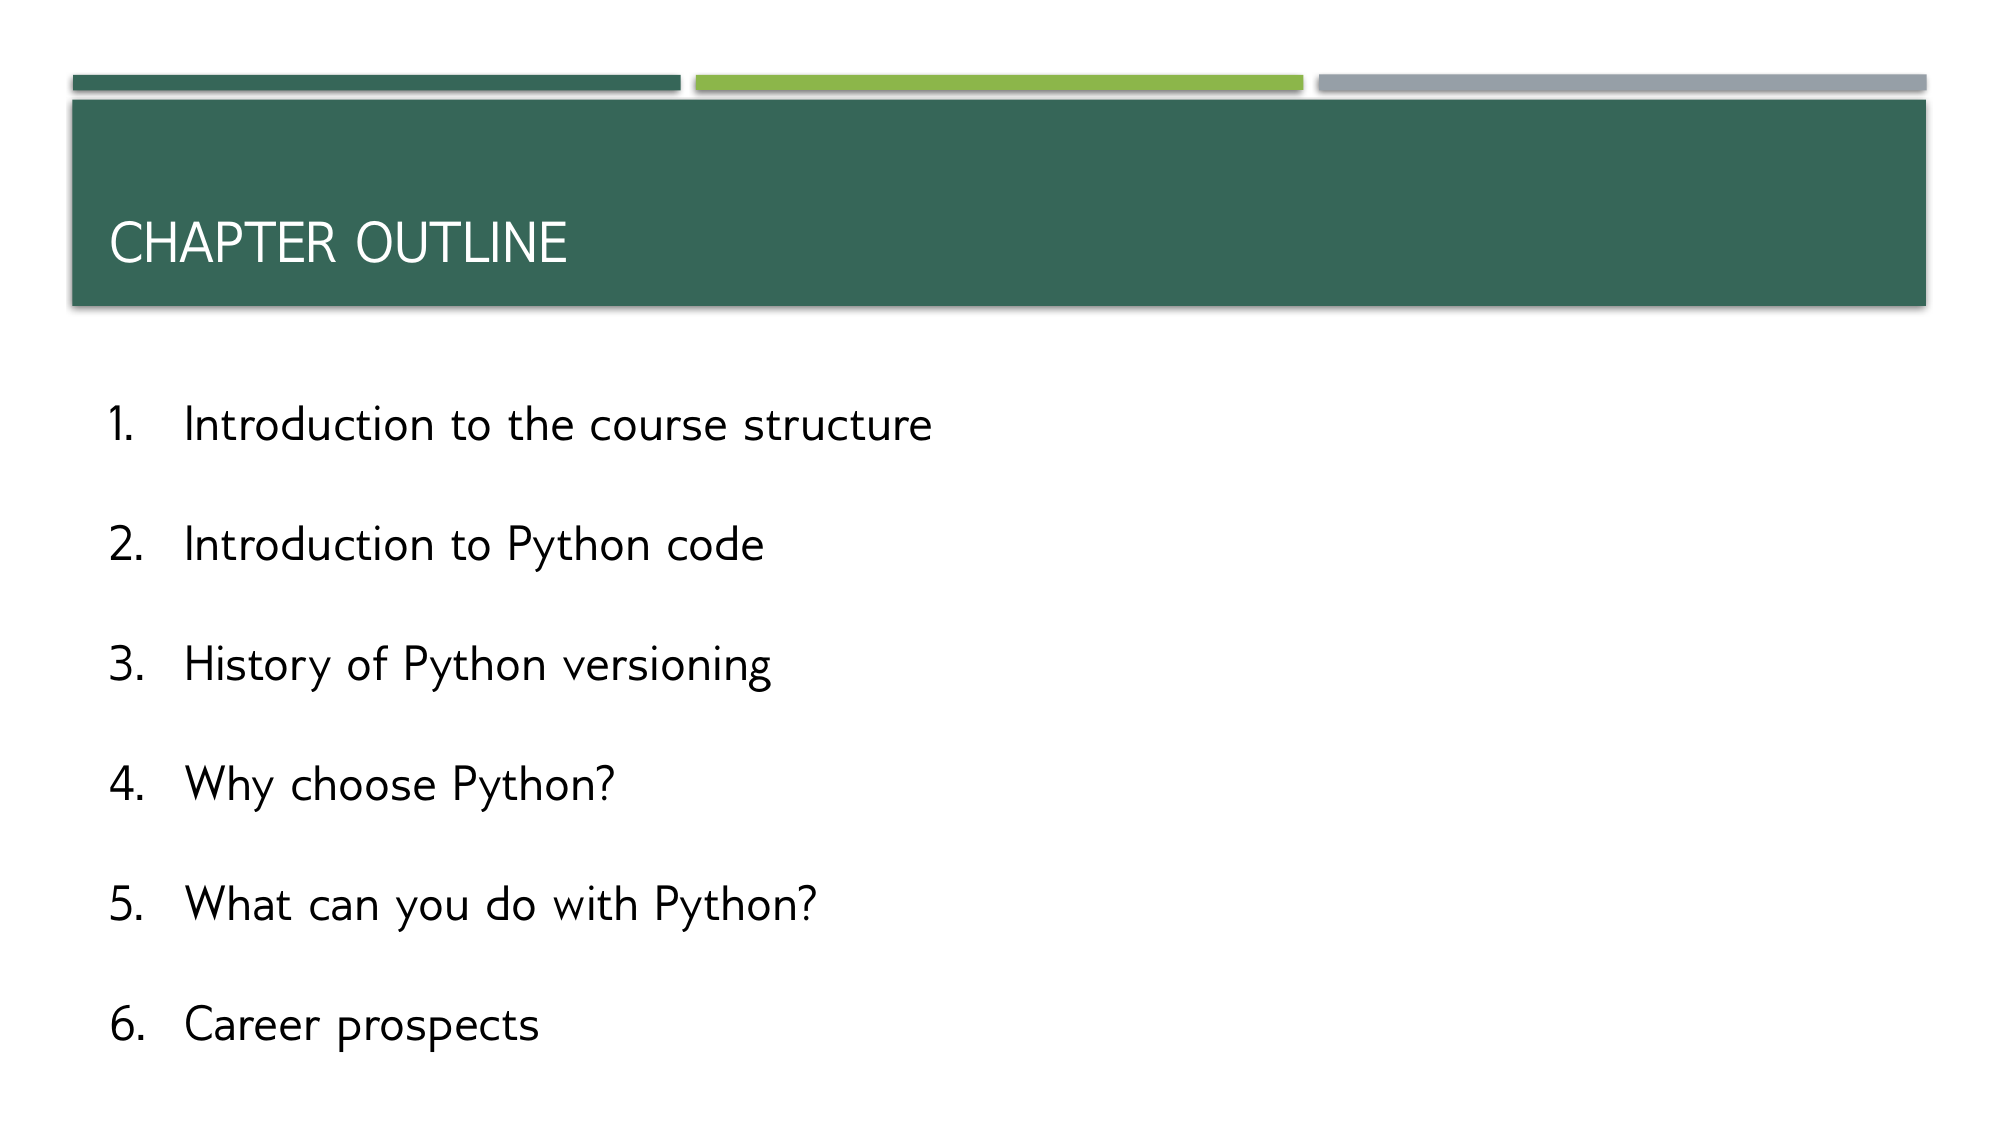

# Chapter outline
Introduction to the course structure
Introduction to Python code
History of Python versioning
Why choose Python?
What can you do with Python?
Career prospects